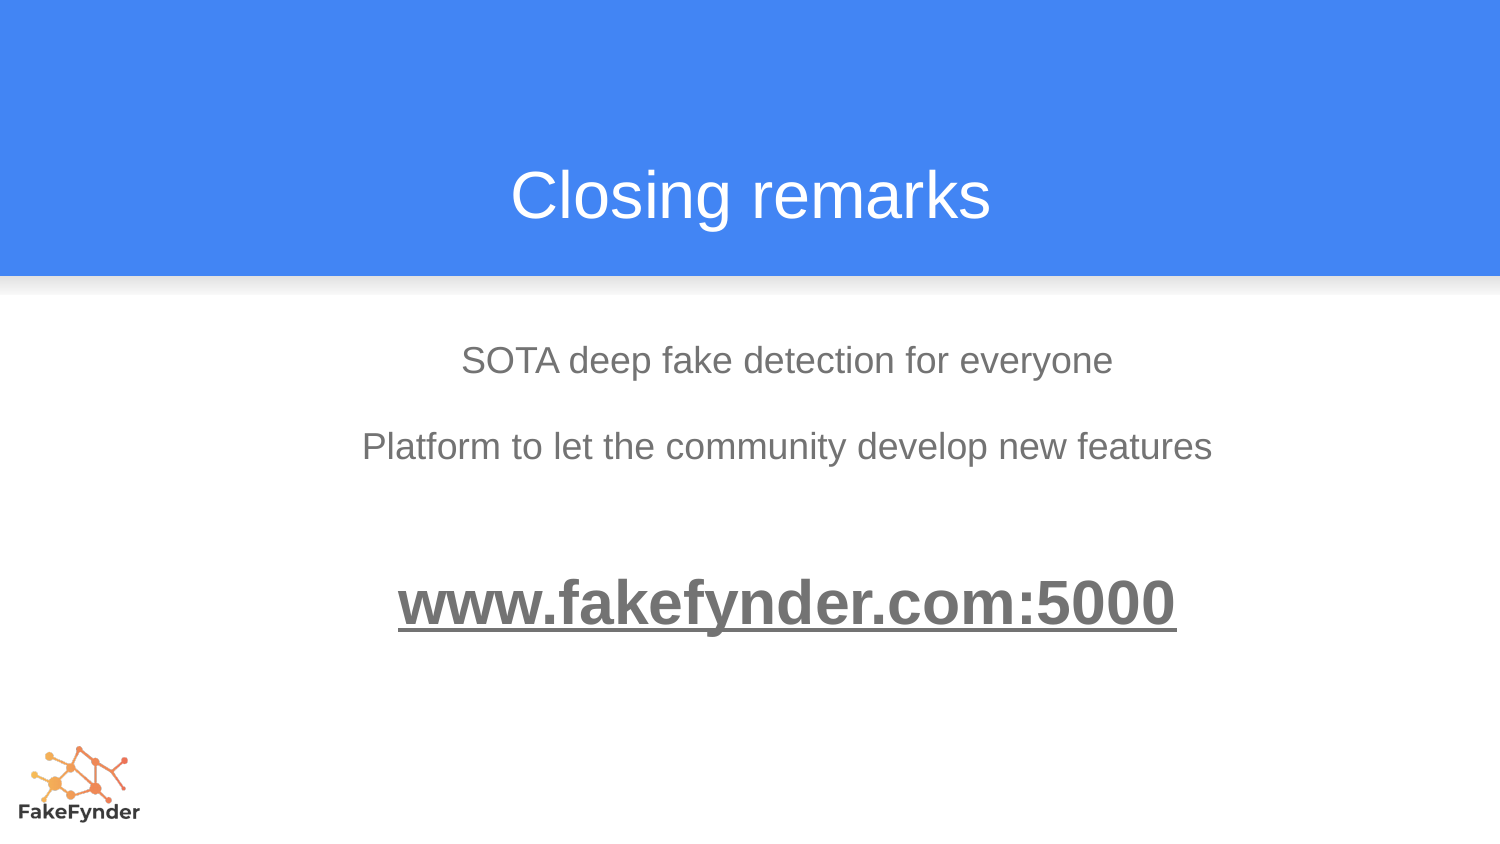

# Closing remarks
SOTA deep fake detection for everyone
Platform to let the community develop new features

www.fakefynder.com:5000